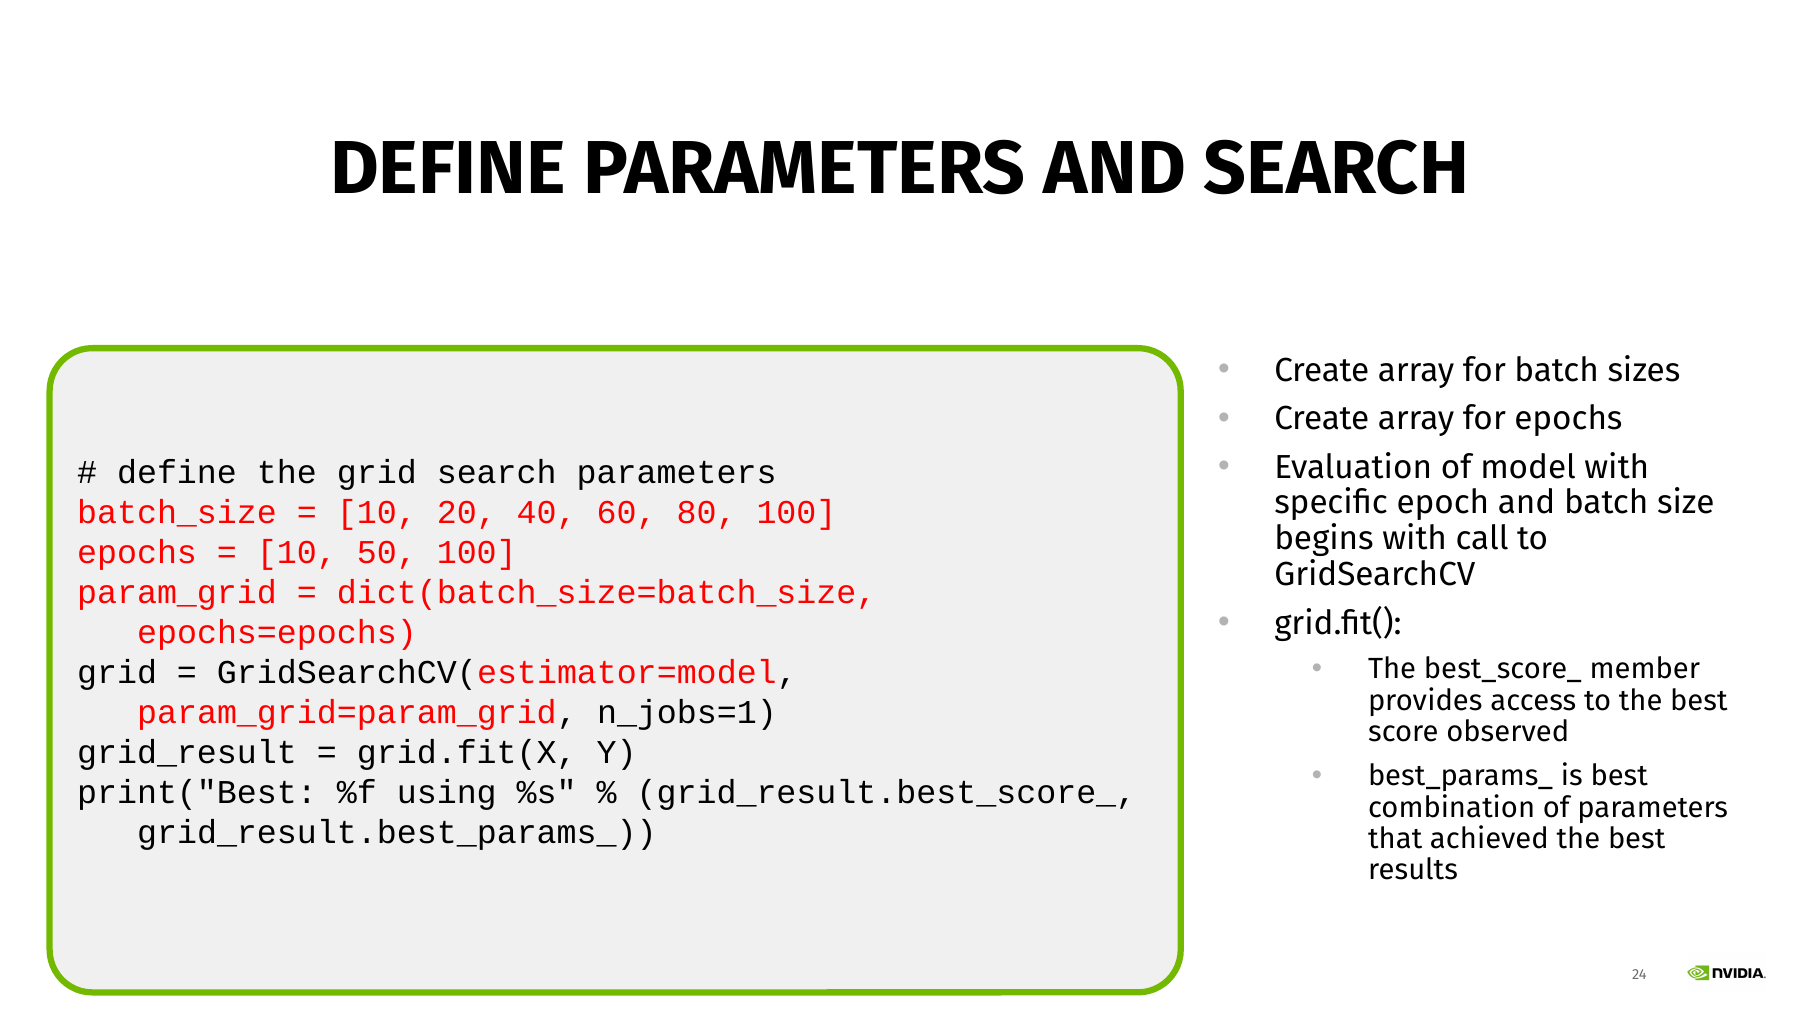

# Define Parameters and Search
Create array for batch sizes
Create array for epochs
Evaluation of model with specific epoch and batch size begins with call to GridSearchCV
grid.fit():
The best_score_ member provides access to the best score observed
best_params_ is best combination of parameters that achieved the best results

# define the grid search parameters
batch_size = [10, 20, 40, 60, 80, 100]
epochs = [10, 50, 100]
param_grid = dict(batch_size=batch_size,
   epochs=epochs)
grid = GridSearchCV(estimator=model,
   param_grid=param_grid, n_jobs=1)
grid_result = grid.fit(X, Y)
print("Best: %f using %s" % (grid_result.best_score_,
   grid_result.best_params_))